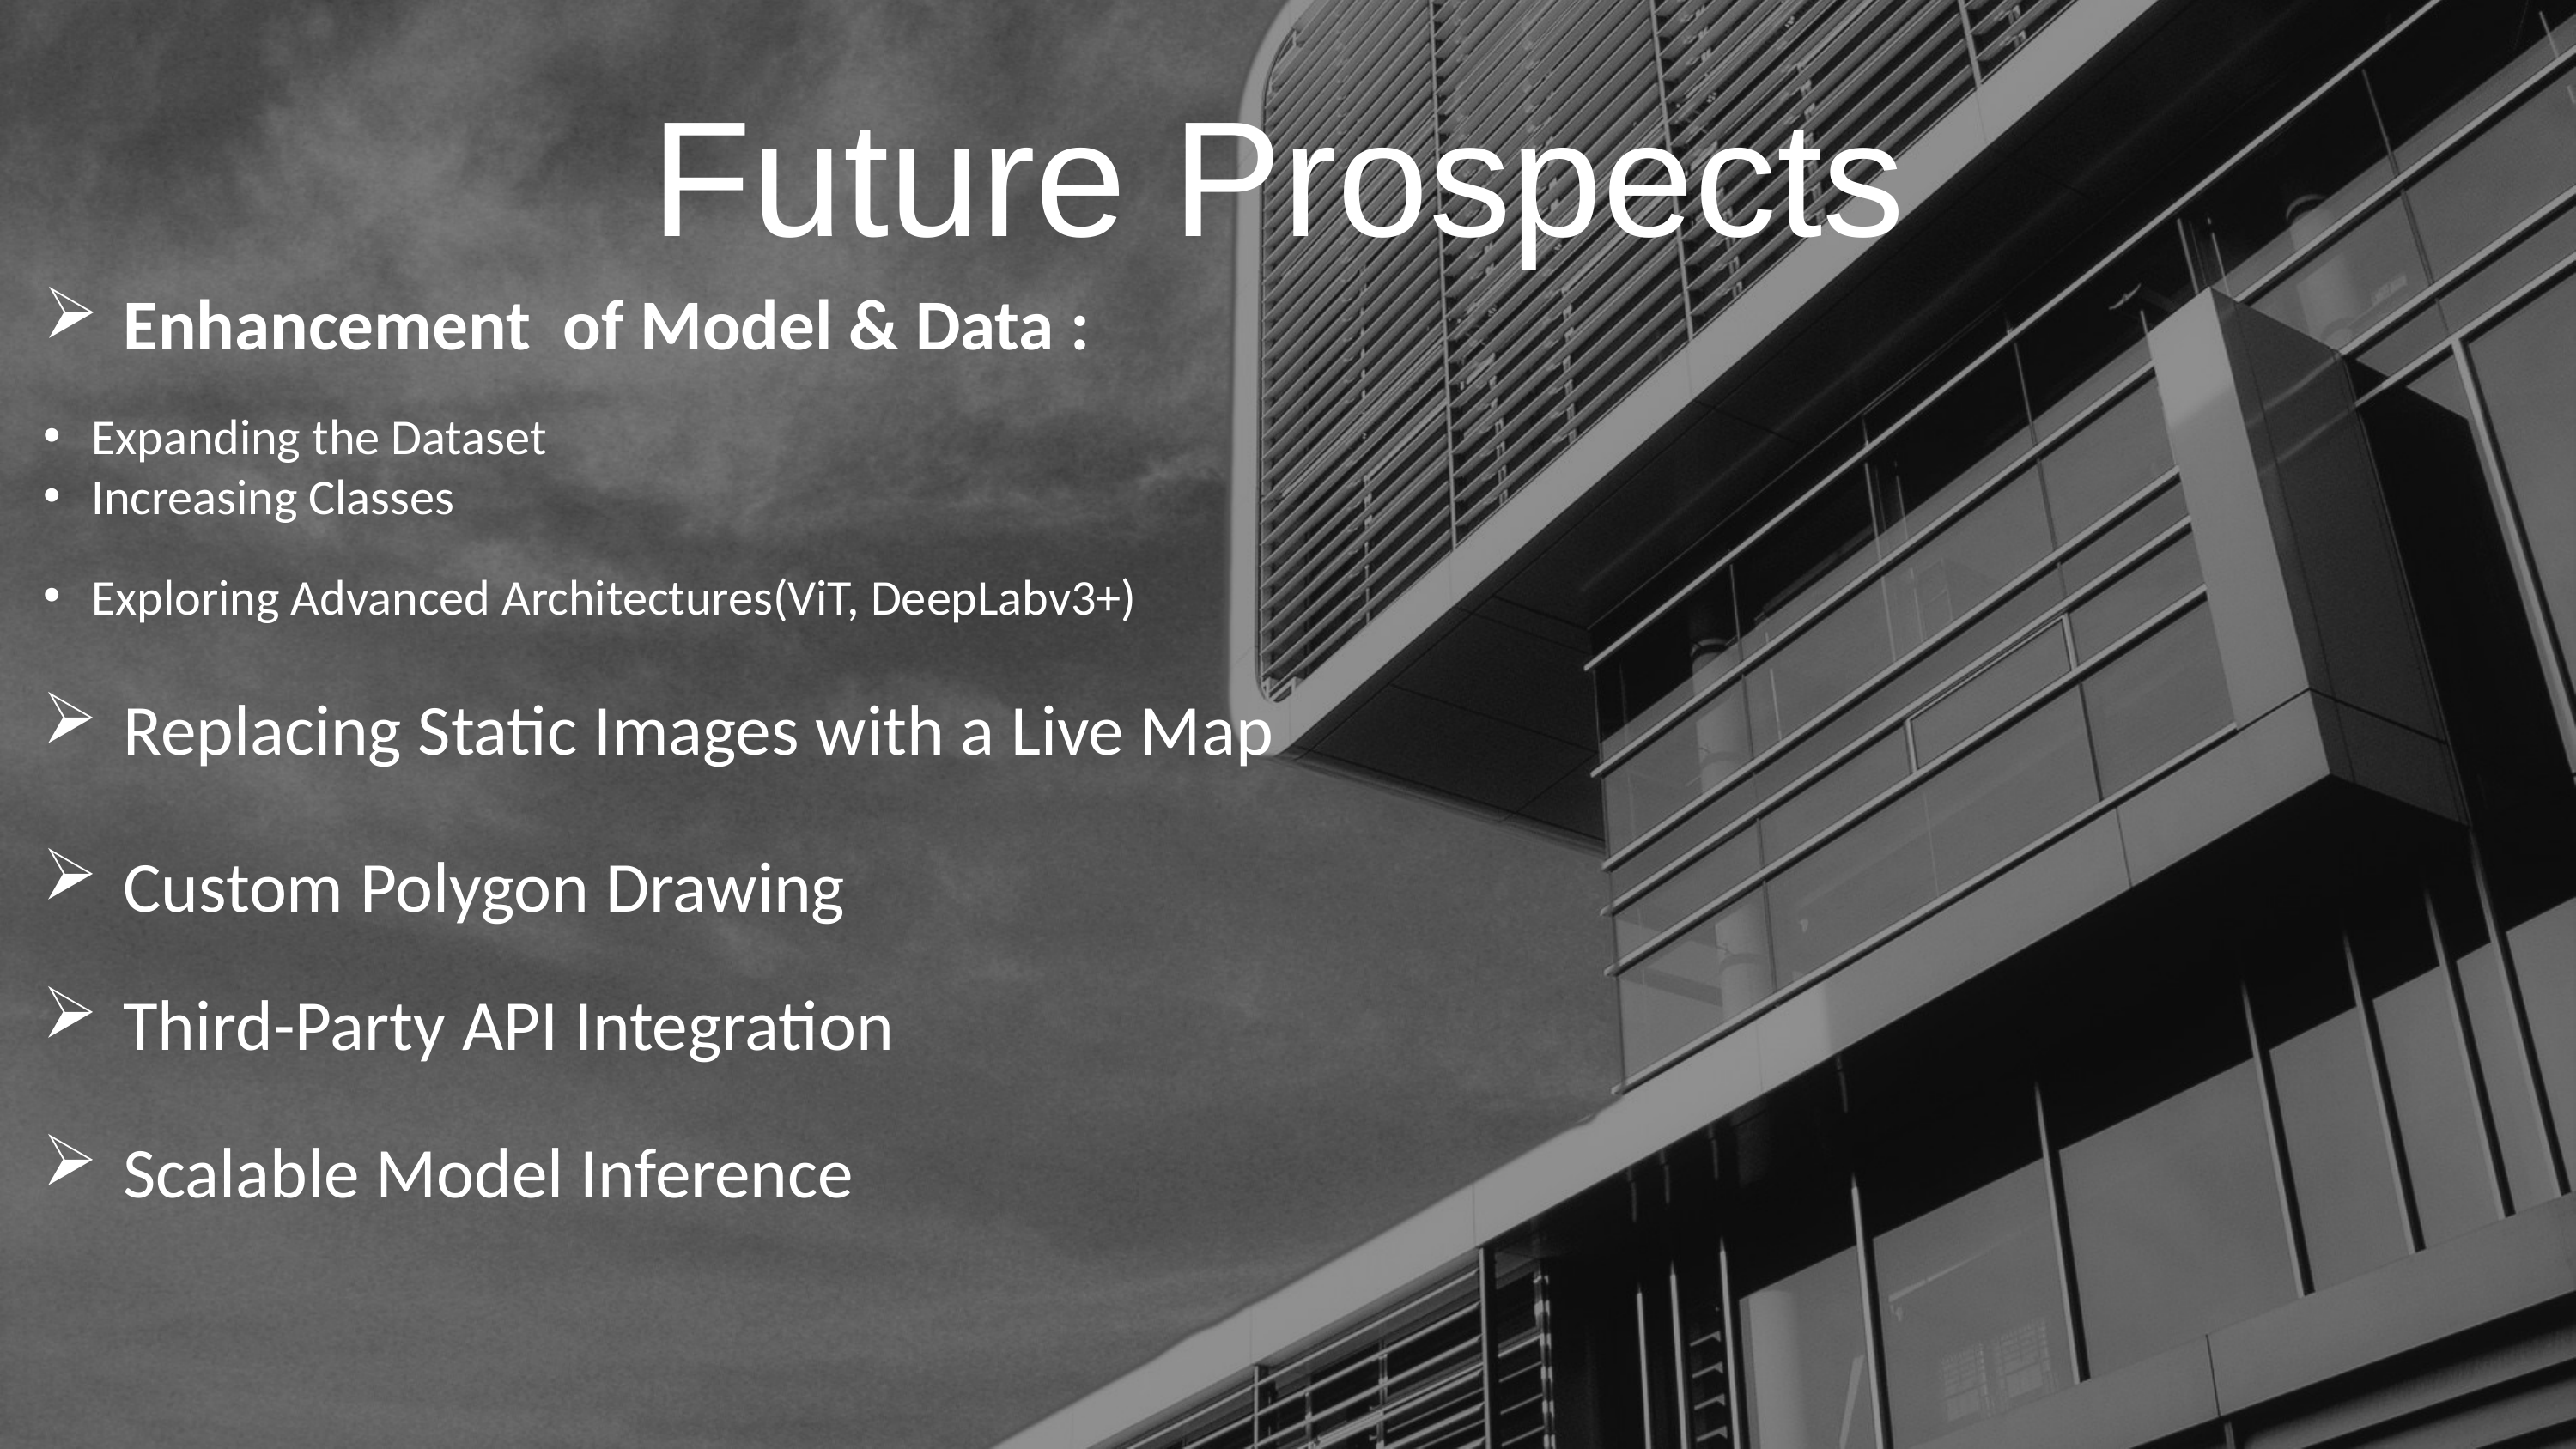

Future Prospects

Enhancement  of Model & Data :
Expanding the Dataset
Increasing Classes
Exploring Advanced Architectures(ViT, DeepLabv3+)
Replacing Static Images with a Live Map
Custom Polygon Drawing
Third-Party API Integration
Scalable Model Inference